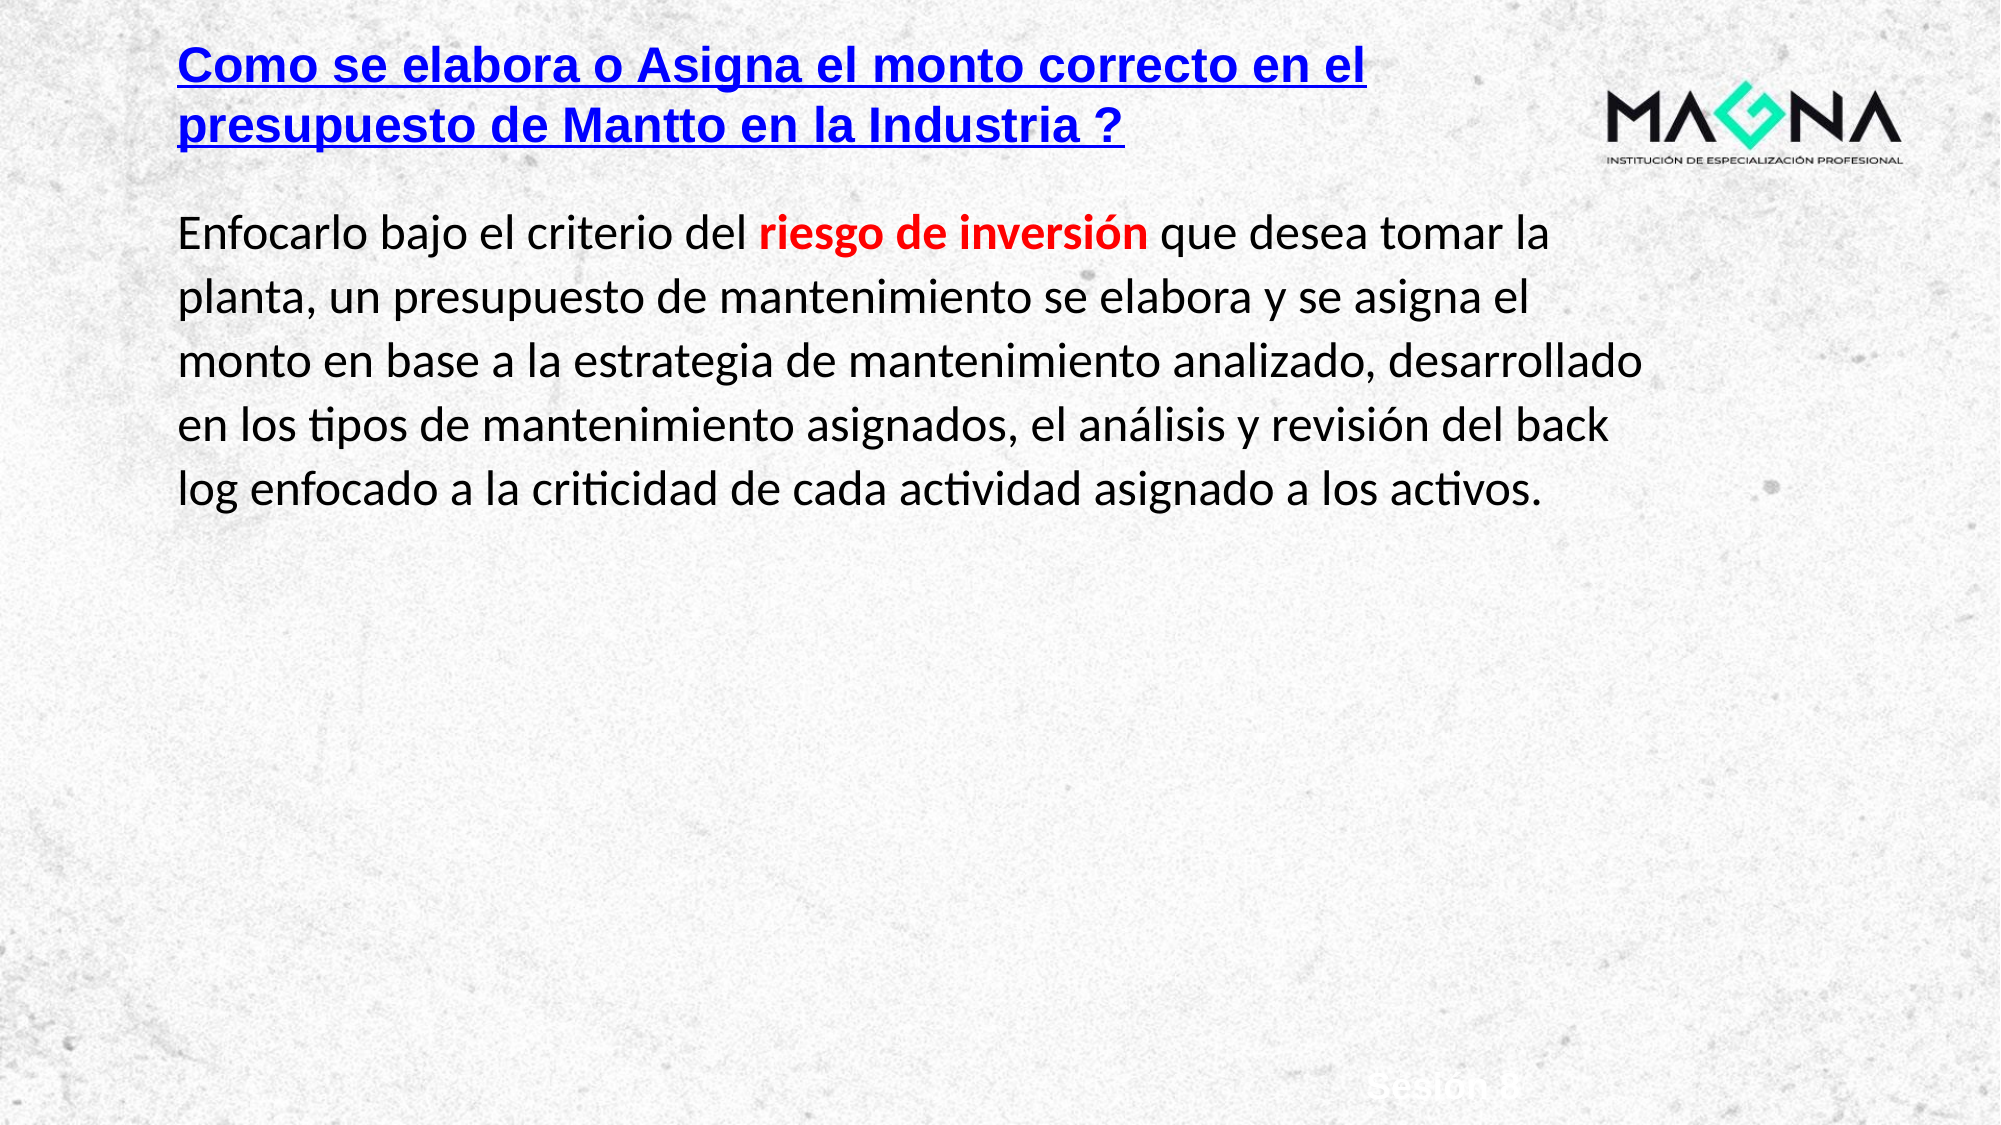

Como se elabora o Asigna el monto correcto en el presupuesto de Mantto en la Industria ?
Enfocarlo bajo el criterio del riesgo de inversión que desea tomar la planta, un presupuesto de mantenimiento se elabora y se asigna el monto en base a la estrategia de mantenimiento analizado, desarrollado en los tipos de mantenimiento asignados, el análisis y revisión del back log enfocado a la criticidad de cada actividad asignado a los activos.
Sesión 8